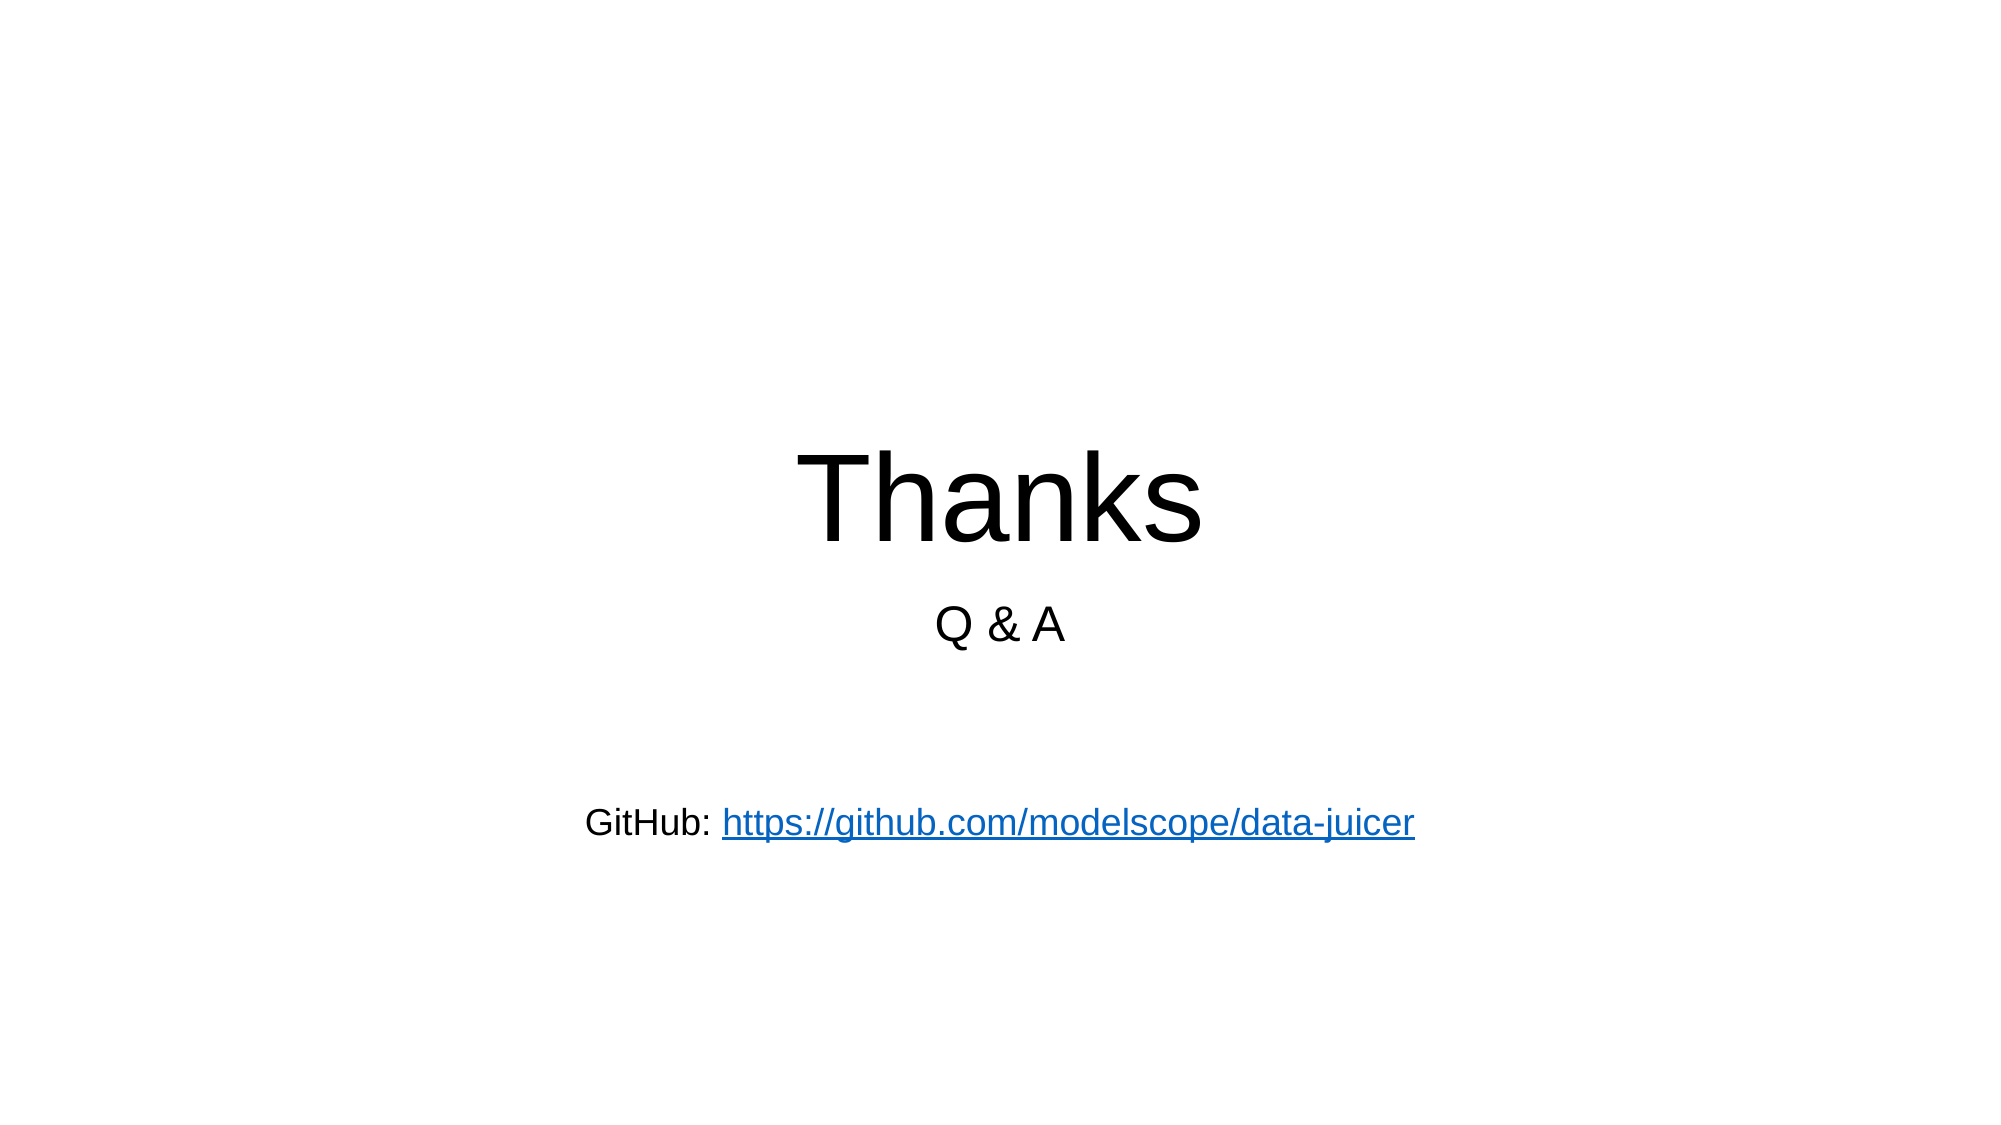

# Thanks
Q & A
GitHub: https://github.com/modelscope/data-juicer